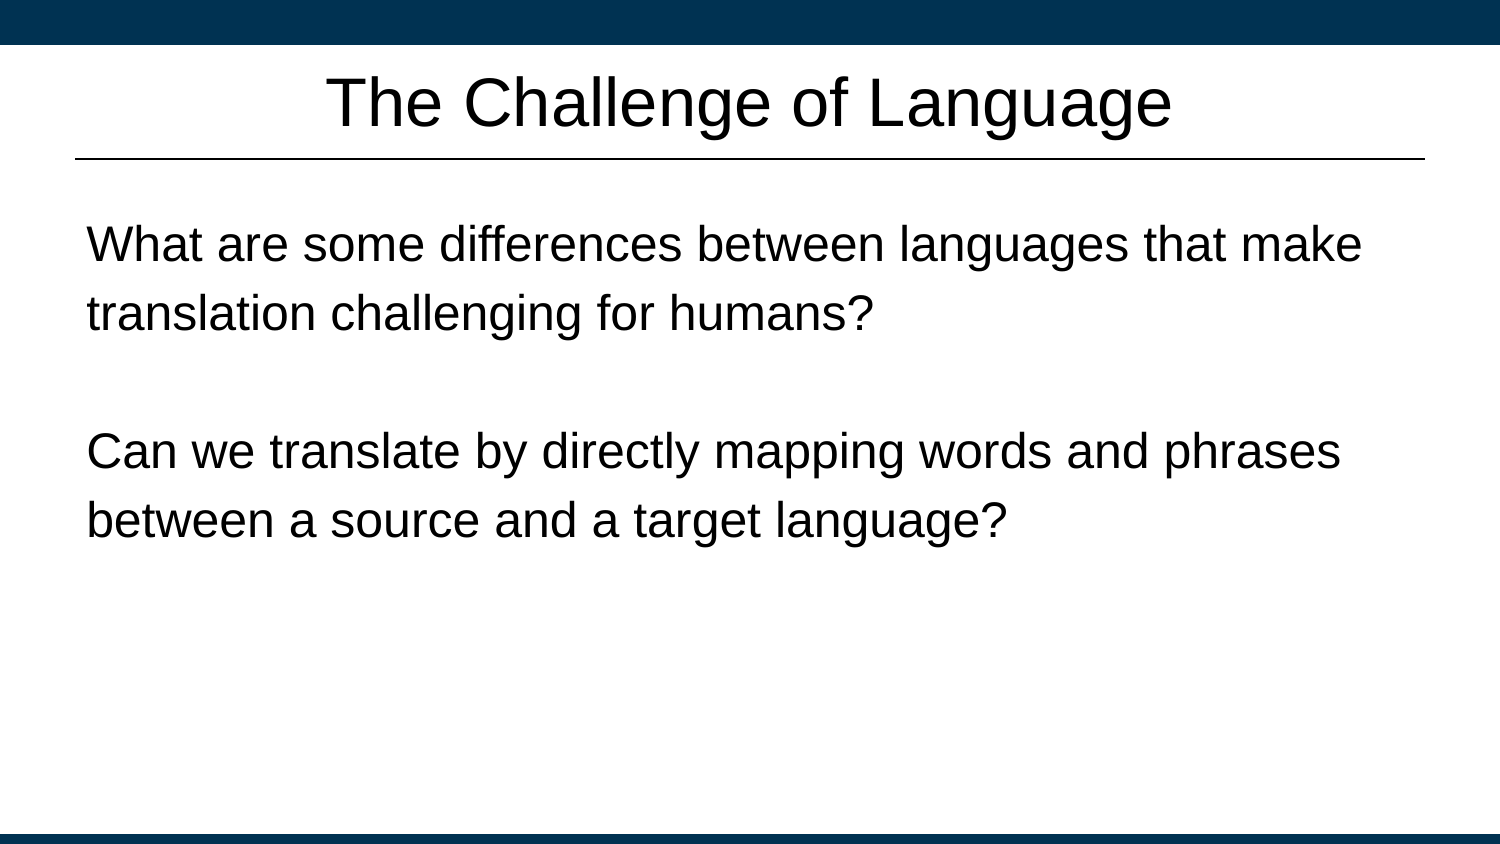

# The Challenge of Language
What are some differences between languages that make translation challenging for humans?

Can we translate by directly mapping words and phrases between a source and a target language?